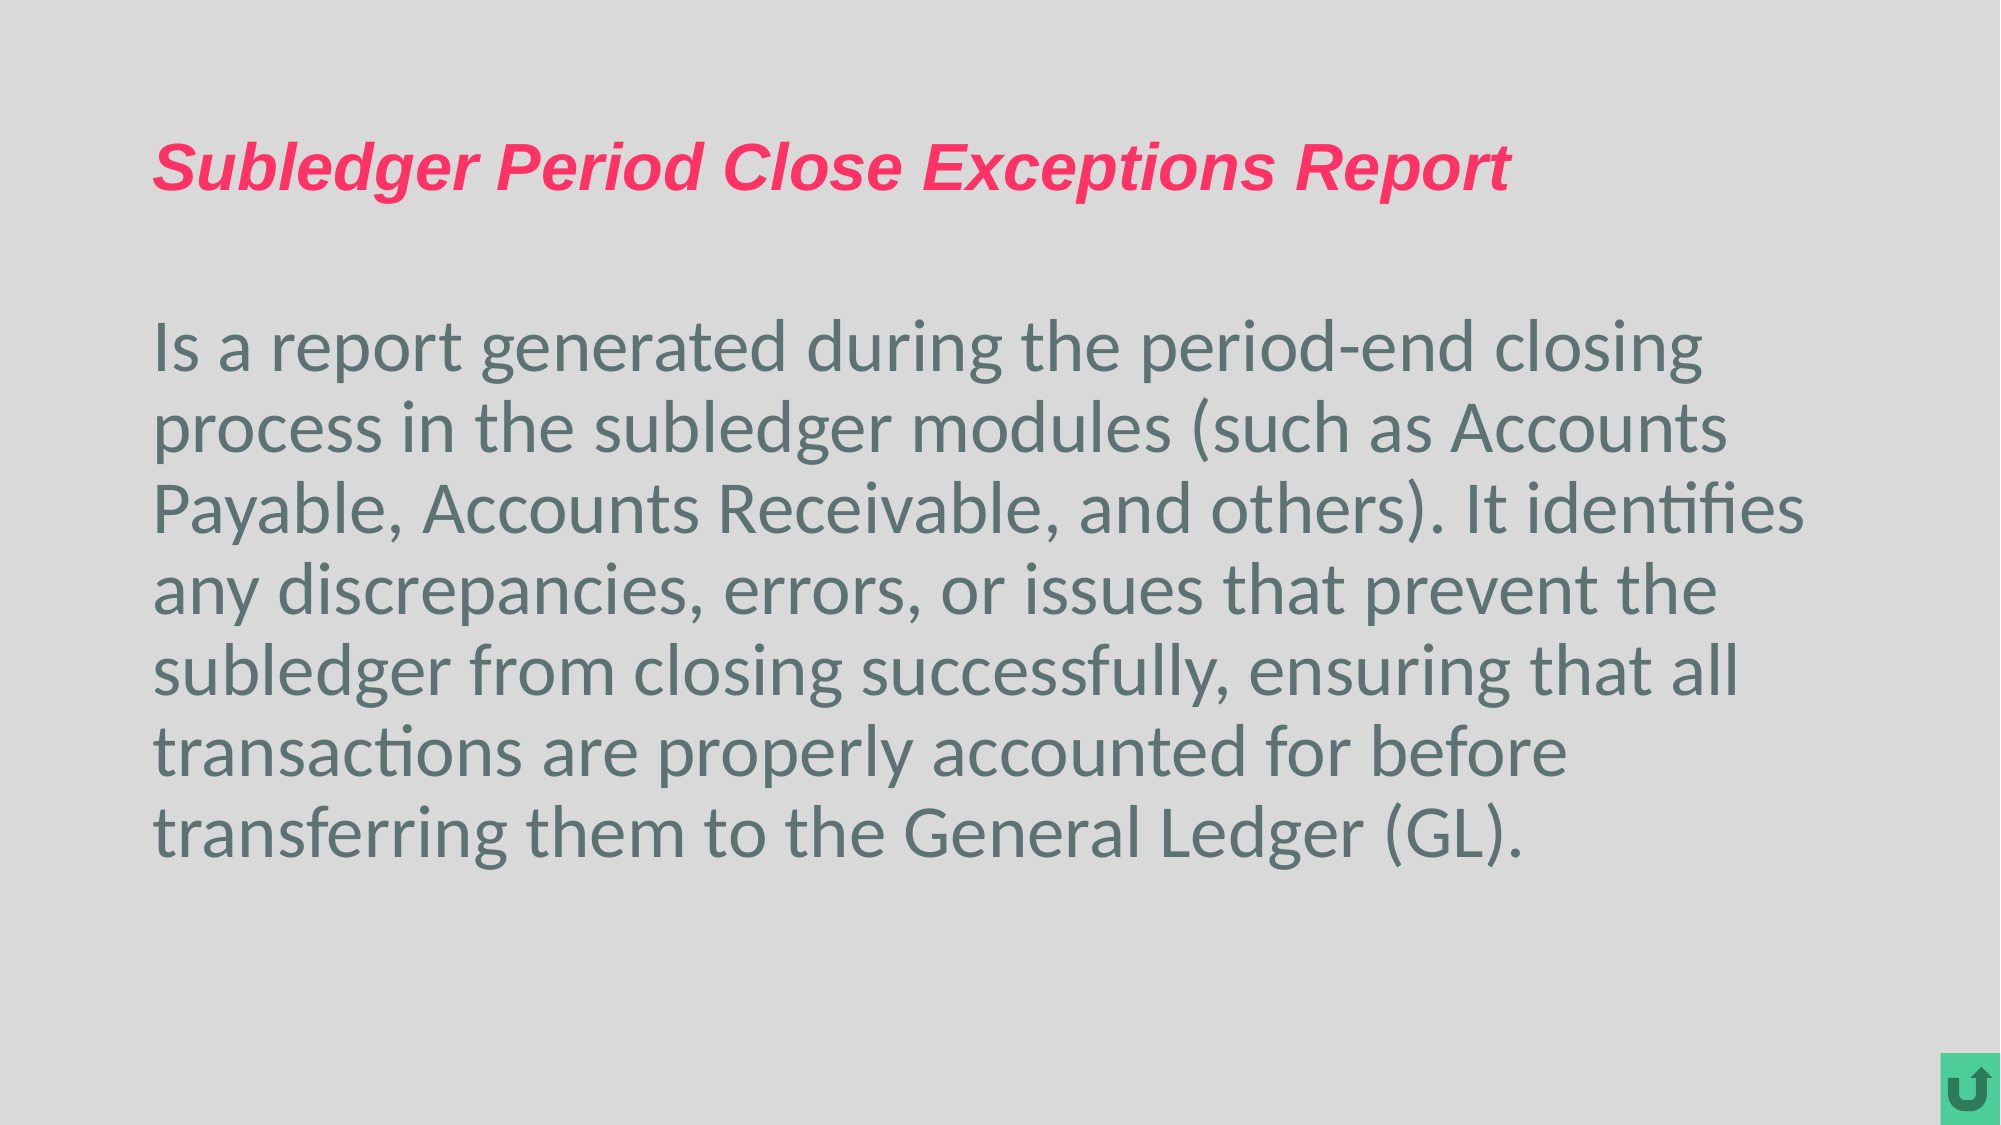

# Subledger Period Close Exceptions Report
Is a report generated during the period-end closing process in the subledger modules (such as Accounts Payable, Accounts Receivable, and others). It identifies any discrepancies, errors, or issues that prevent the subledger from closing successfully, ensuring that all transactions are properly accounted for before transferring them to the General Ledger (GL).